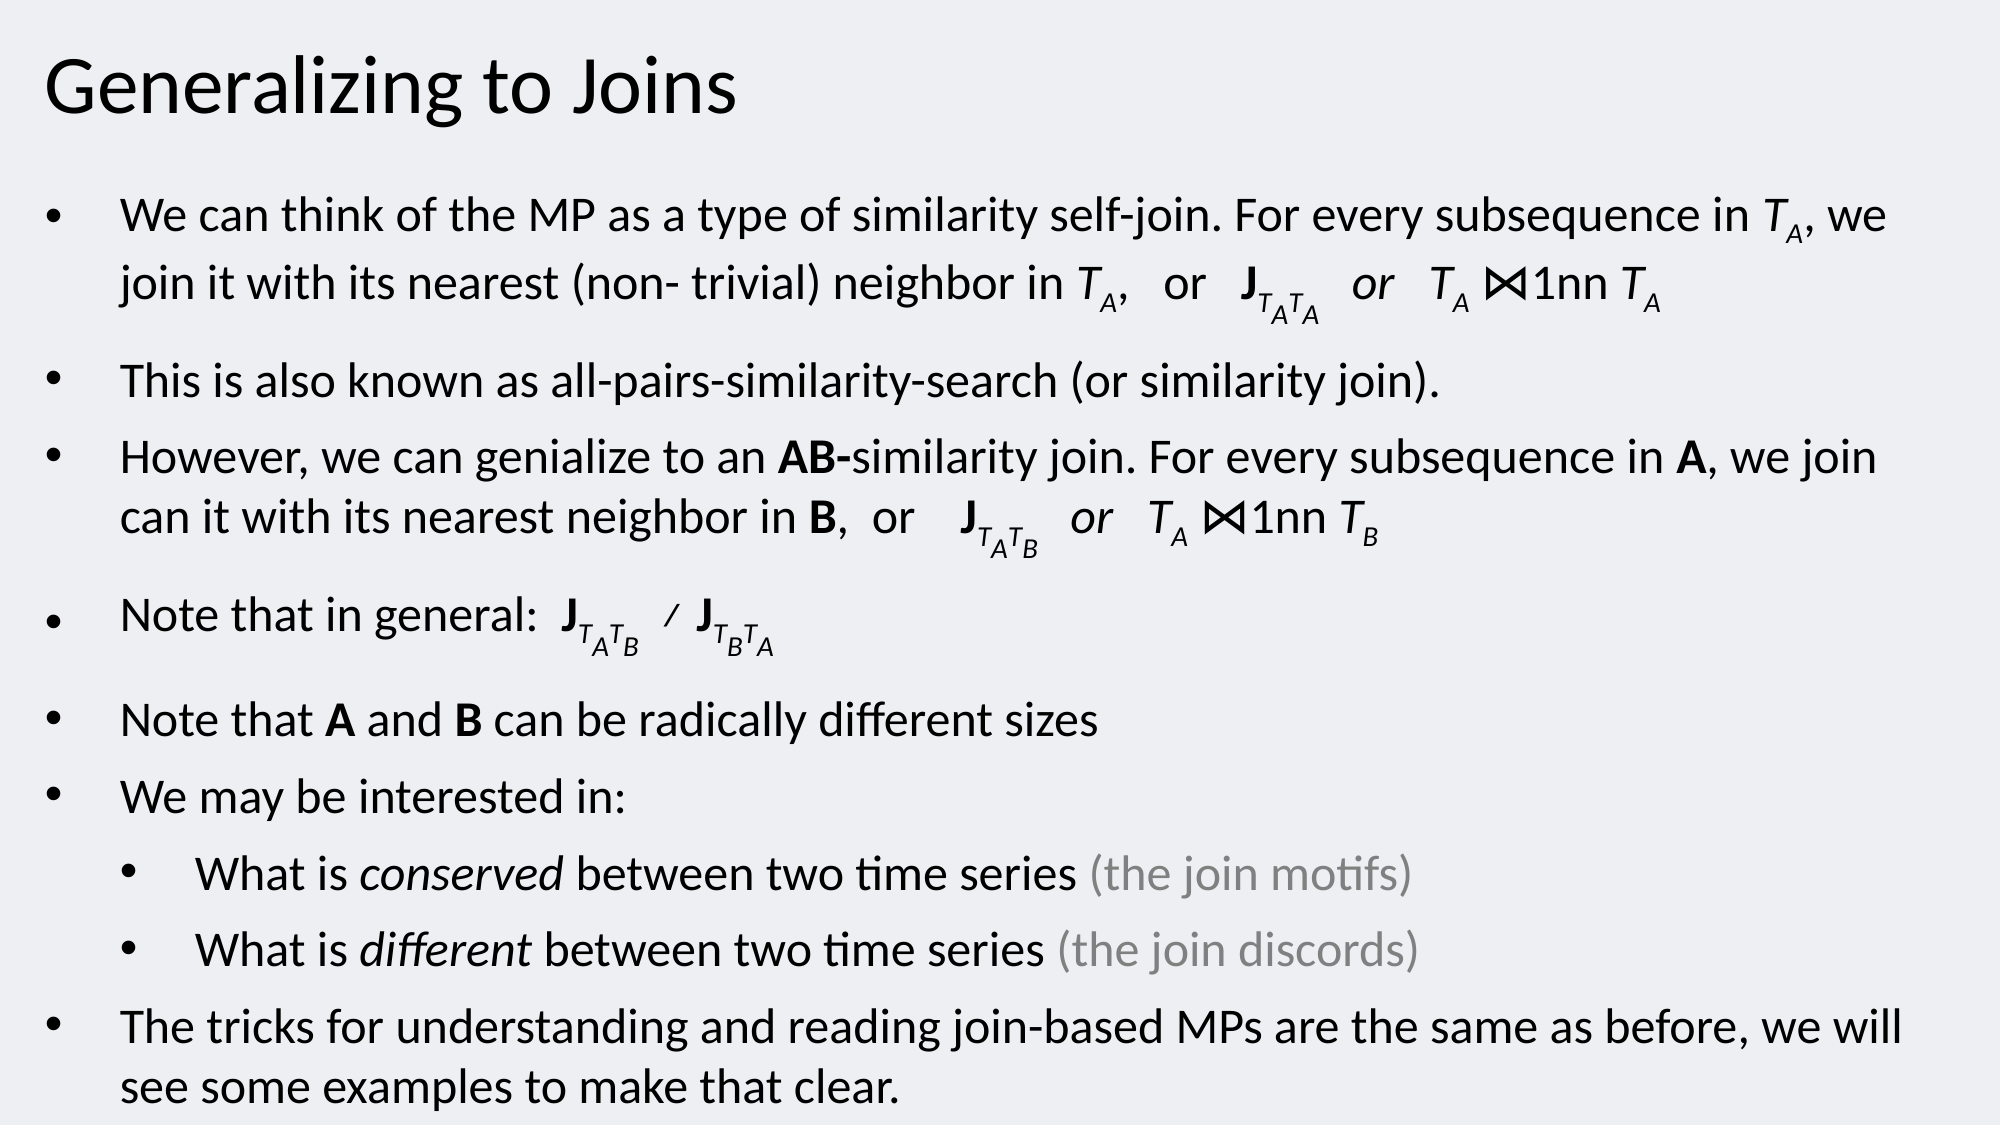

Generalizing to Joins

We can think of the MP as a type of similarity self-join. For every subsequence in TA, we join it with its nearest (non- trivial) neighbor in TA,   or   JTATA     or   TA ⋈1nn TA
This is also known as all-pairs-similarity-search (or similarity join).
However, we can genialize to an AB-similarity join. For every subsequence in A, we join can it with its nearest neighbor in B,  or    JTATB     or   TA ⋈1nn TB
Note that in general:  JTATB   ≠  JTBTA
Note that A and B can be radically different sizes
We may be interested in:
What is conserved between two time series (the join motifs)
What is different between two time series (the join discords)
The tricks for understanding and reading join-based MPs are the same as before, we will see some examples to make that clear.